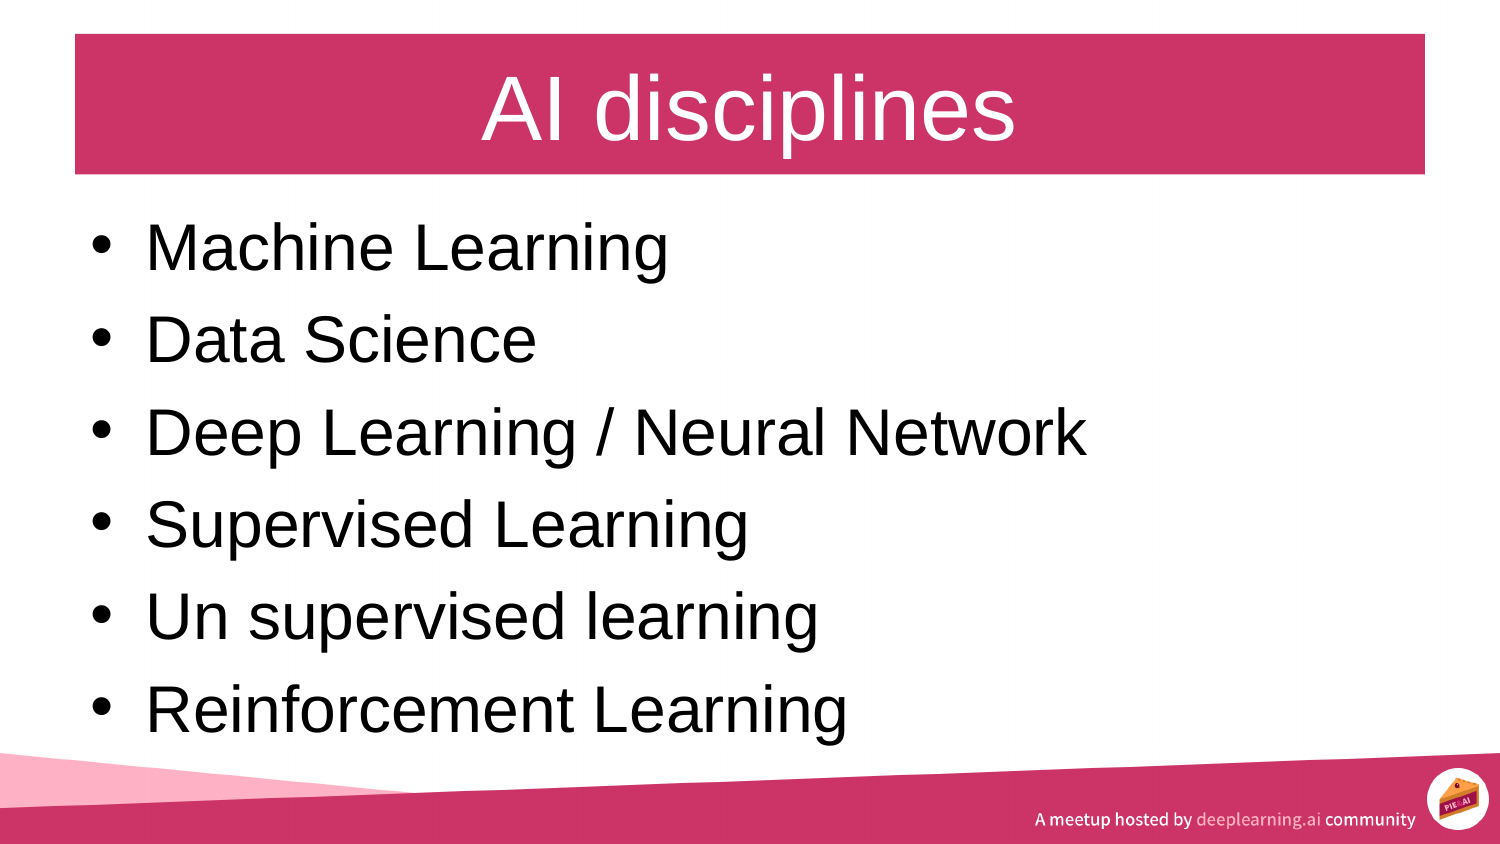

# AI disciplines
Machine Learning
Data Science
Deep Learning / Neural Network
Supervised Learning
Un supervised learning
Reinforcement Learning